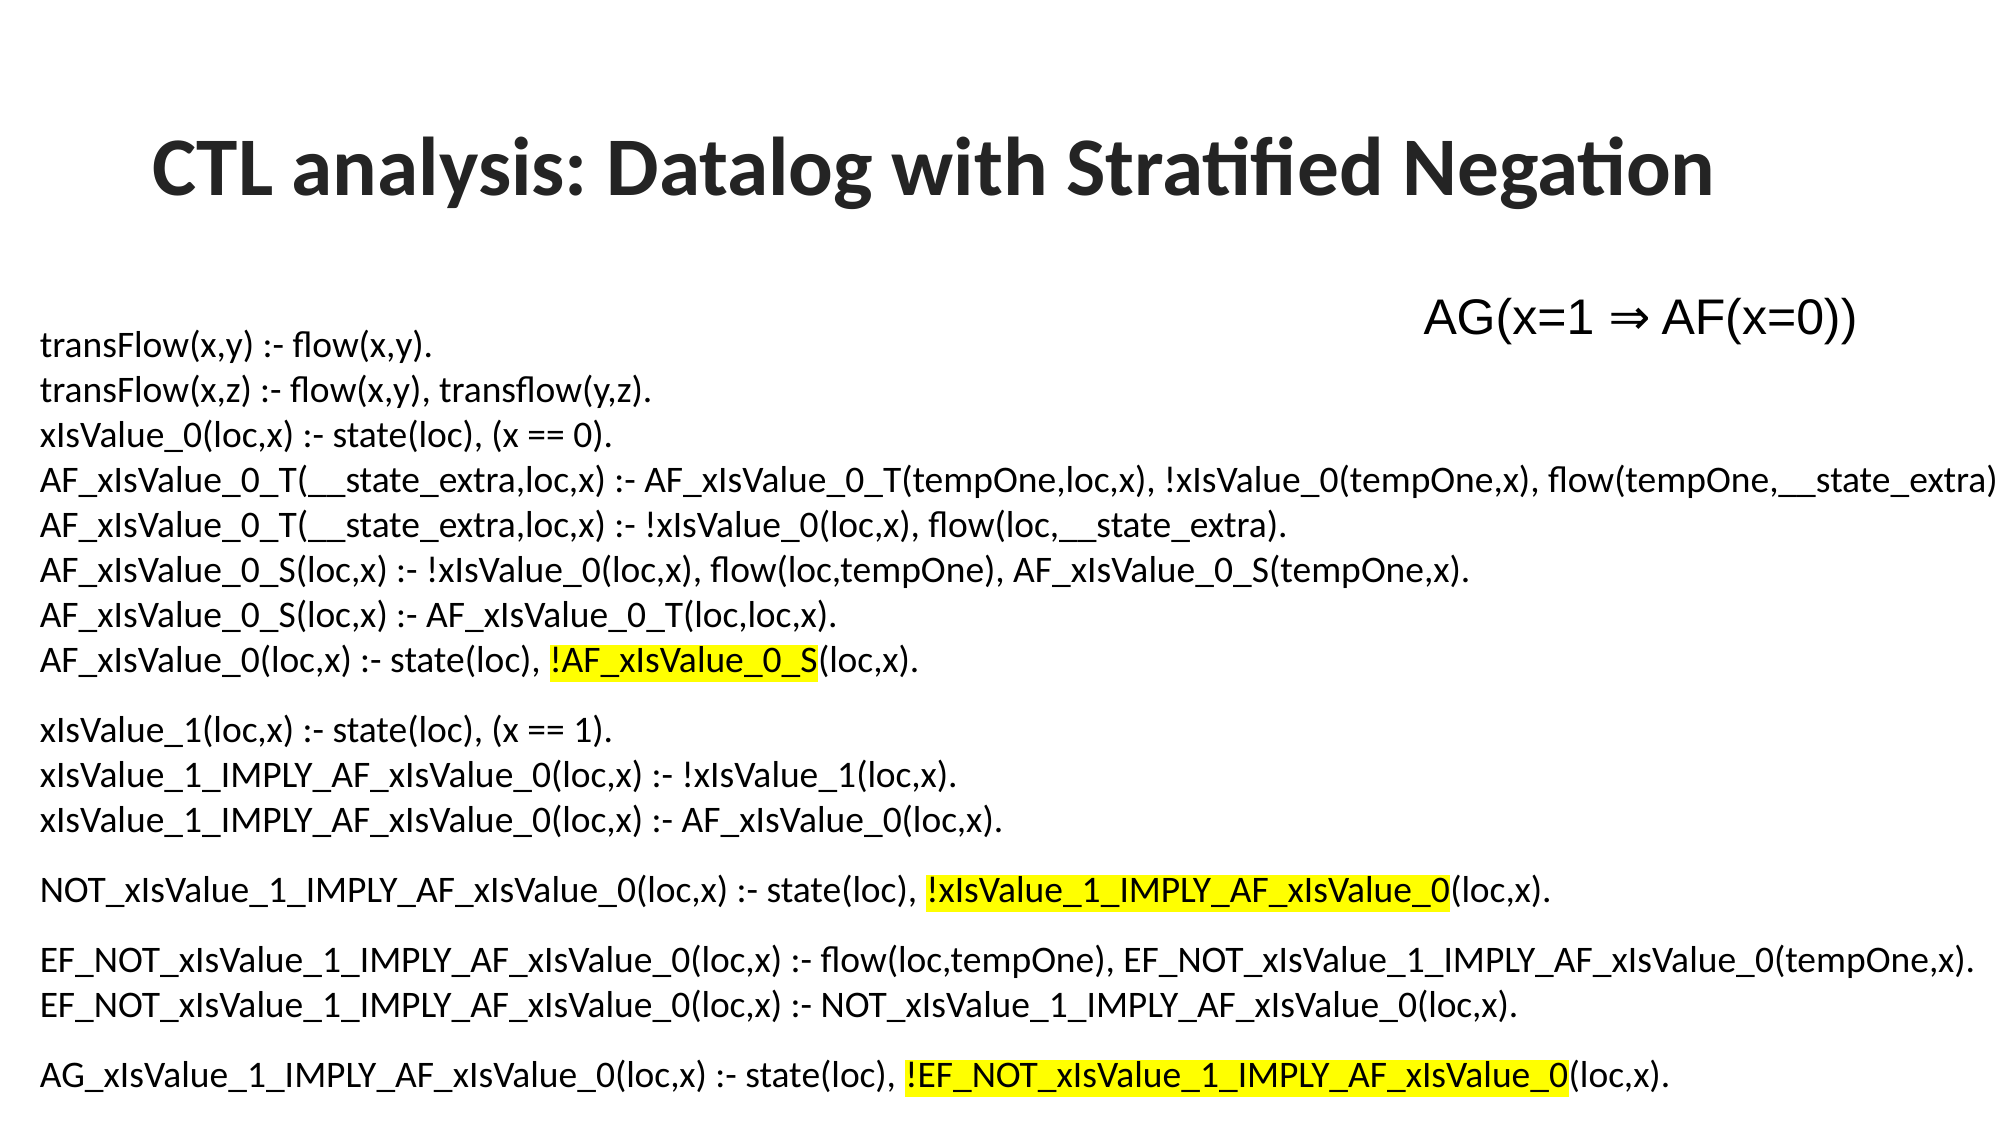

# CTL analysis: Datalog with Stratified Negation
AG(x=1 ⇒ AF(x=0))
transFlow(x,y) :- flow(x,y).
transFlow(x,z) :- flow(x,y), transflow(y,z).
xIsValue_0(loc,x) :- state(loc), (x == 0).
AF_xIsValue_0_T(__state_extra,loc,x) :- AF_xIsValue_0_T(tempOne,loc,x), !xIsValue_0(tempOne,x), flow(tempOne,__state_extra).
AF_xIsValue_0_T(__state_extra,loc,x) :- !xIsValue_0(loc,x), flow(loc,__state_extra).
AF_xIsValue_0_S(loc,x) :- !xIsValue_0(loc,x), flow(loc,tempOne), AF_xIsValue_0_S(tempOne,x).
AF_xIsValue_0_S(loc,x) :- AF_xIsValue_0_T(loc,loc,x).
AF_xIsValue_0(loc,x) :- state(loc), !AF_xIsValue_0_S(loc,x).

xIsValue_1(loc,x) :- state(loc), (x == 1).
xIsValue_1_IMPLY_AF_xIsValue_0(loc,x) :- !xIsValue_1(loc,x).
xIsValue_1_IMPLY_AF_xIsValue_0(loc,x) :- AF_xIsValue_0(loc,x).

NOT_xIsValue_1_IMPLY_AF_xIsValue_0(loc,x) :- state(loc), !xIsValue_1_IMPLY_AF_xIsValue_0(loc,x).

EF_NOT_xIsValue_1_IMPLY_AF_xIsValue_0(loc,x) :- flow(loc,tempOne), EF_NOT_xIsValue_1_IMPLY_AF_xIsValue_0(tempOne,x).
EF_NOT_xIsValue_1_IMPLY_AF_xIsValue_0(loc,x) :- NOT_xIsValue_1_IMPLY_AF_xIsValue_0(loc,x).

AG_xIsValue_1_IMPLY_AF_xIsValue_0(loc,x) :- state(loc), !EF_NOT_xIsValue_1_IMPLY_AF_xIsValue_0(loc,x).